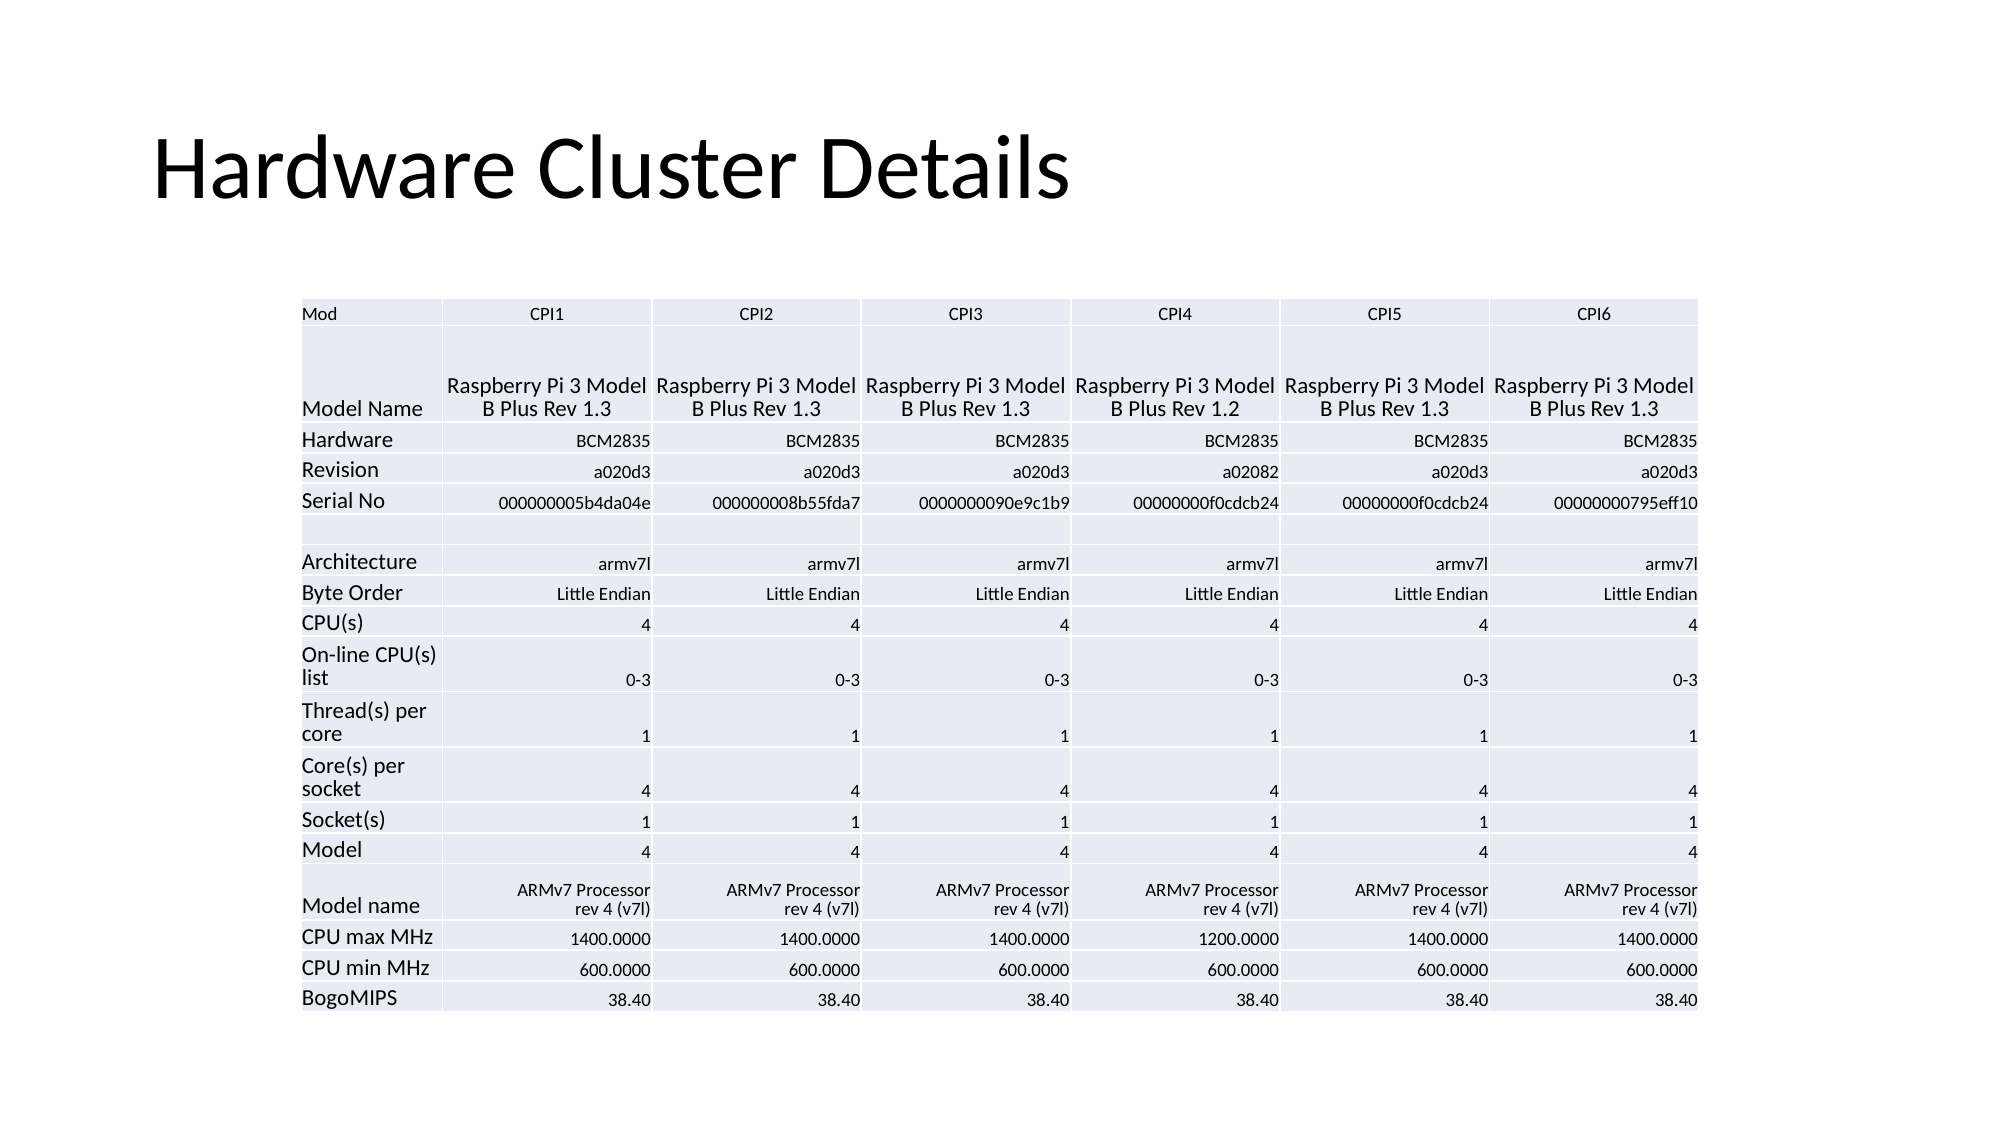

# Hardware Cluster Details
| Mod | CPI1 | CPI2 | CPI3 | CPI4 | CPI5 | CPI6 |
| --- | --- | --- | --- | --- | --- | --- |
| Model Name | Raspberry Pi 3 Model B Plus Rev 1.3 | Raspberry Pi 3 Model B Plus Rev 1.3 | Raspberry Pi 3 Model B Plus Rev 1.3 | Raspberry Pi 3 Model B Plus Rev 1.2 | Raspberry Pi 3 Model B Plus Rev 1.3 | Raspberry Pi 3 Model B Plus Rev 1.3 |
| Hardware | BCM2835 | BCM2835 | BCM2835 | BCM2835 | BCM2835 | BCM2835 |
| Revision | a020d3 | a020d3 | a020d3 | a02082 | a020d3 | a020d3 |
| Serial No | 000000005b4da04e | 000000008b55fda7 | 0000000090e9c1b9 | 00000000f0cdcb24 | 00000000f0cdcb24 | 00000000795eff10 |
|  |  |  |  |  |  |  |
| Architecture | armv7l | armv7l | armv7l | armv7l | armv7l | armv7l |
| Byte Order | Little Endian | Little Endian | Little Endian | Little Endian | Little Endian | Little Endian |
| CPU(s) | 4 | 4 | 4 | 4 | 4 | 4 |
| On-line CPU(s) list | 0-3 | 0-3 | 0-3 | 0-3 | 0-3 | 0-3 |
| Thread(s) per core | 1 | 1 | 1 | 1 | 1 | 1 |
| Core(s) per socket | 4 | 4 | 4 | 4 | 4 | 4 |
| Socket(s) | 1 | 1 | 1 | 1 | 1 | 1 |
| Model | 4 | 4 | 4 | 4 | 4 | 4 |
| Model name | ARMv7 Processor rev 4 (v7l) | ARMv7 Processor rev 4 (v7l) | ARMv7 Processor rev 4 (v7l) | ARMv7 Processor rev 4 (v7l) | ARMv7 Processor rev 4 (v7l) | ARMv7 Processor rev 4 (v7l) |
| CPU max MHz | 1400.0000 | 1400.0000 | 1400.0000 | 1200.0000 | 1400.0000 | 1400.0000 |
| CPU min MHz | 600.0000 | 600.0000 | 600.0000 | 600.0000 | 600.0000 | 600.0000 |
| BogoMIPS | 38.40 | 38.40 | 38.40 | 38.40 | 38.40 | 38.40 |